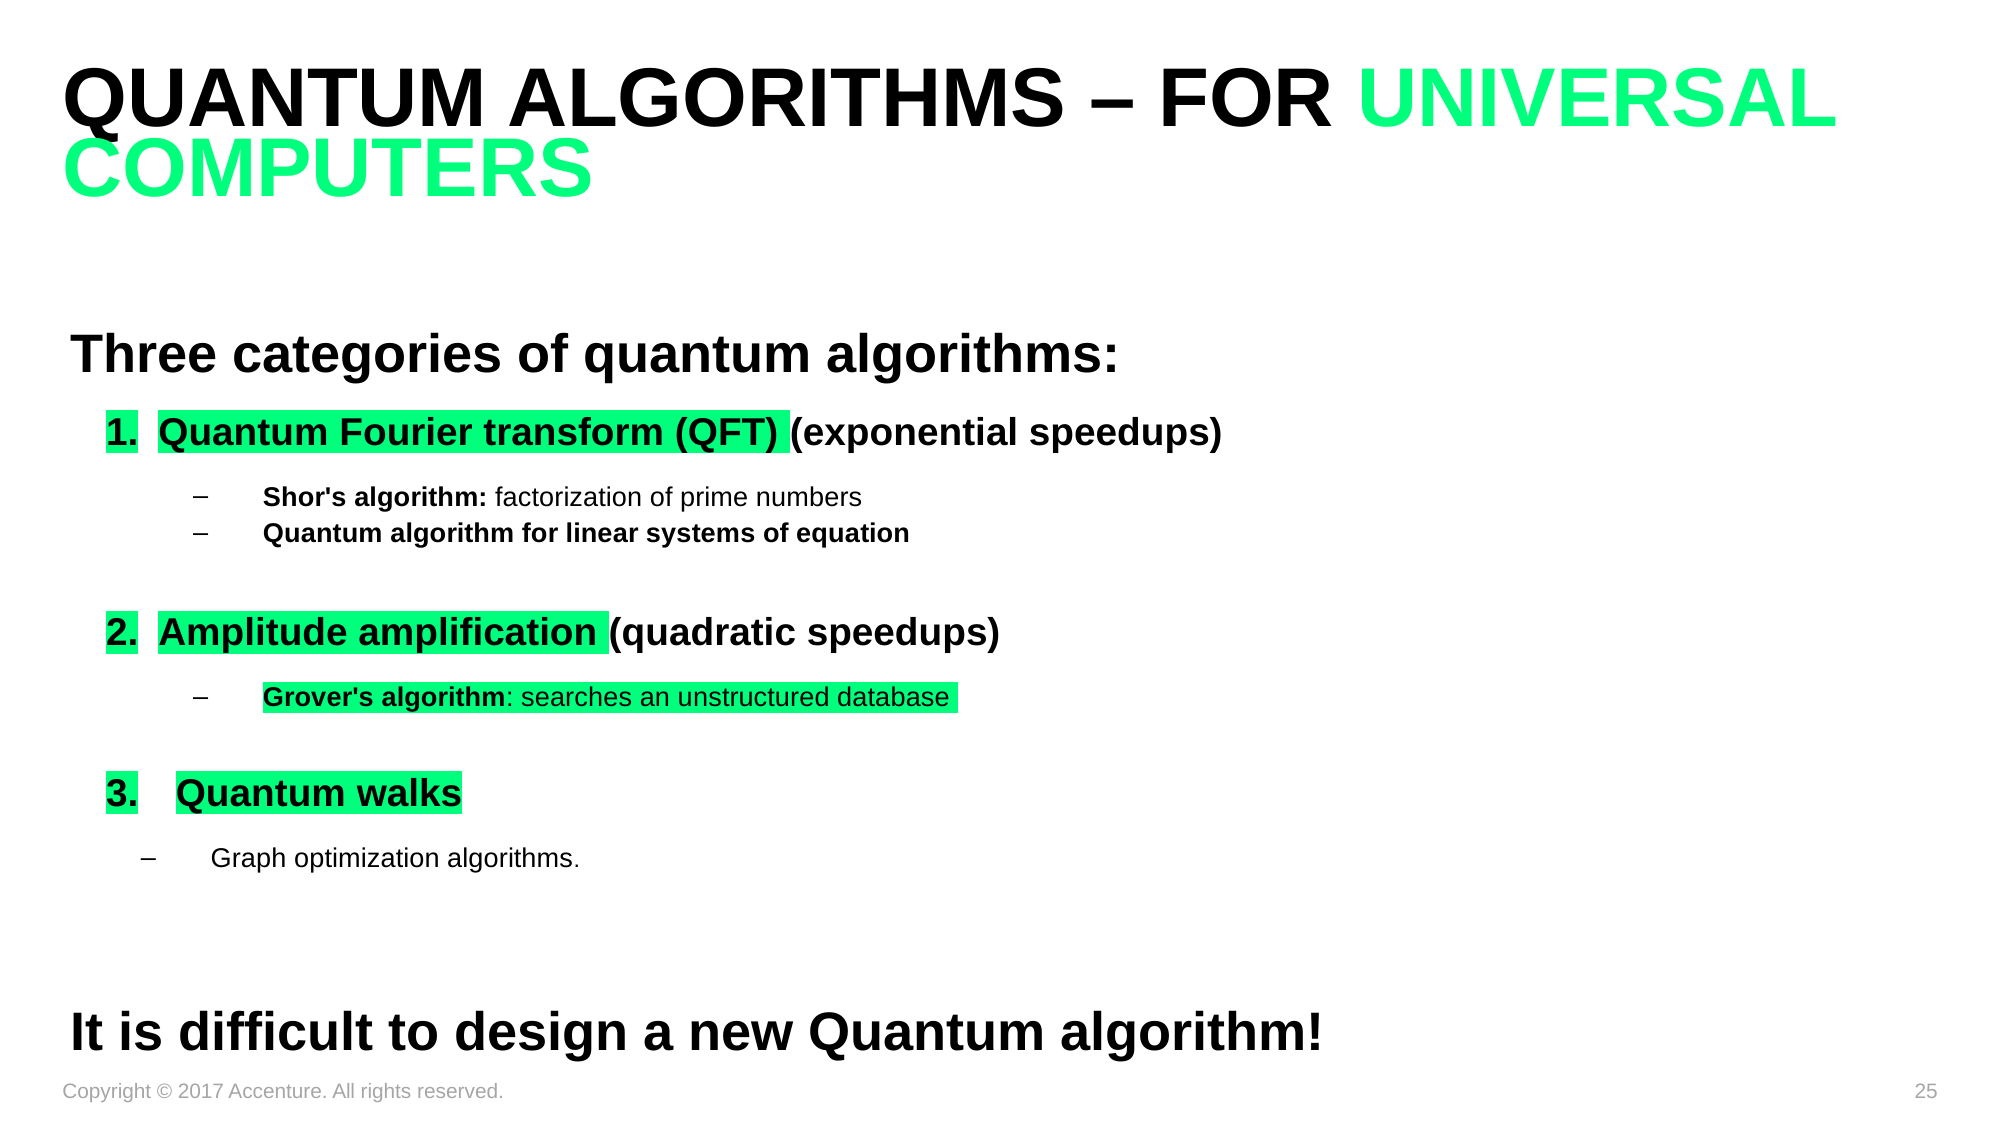

# Quantum Algorithms – for universal Computers

Three categories of quantum algorithms:
Quantum Fourier transform (QFT) (exponential speedups)
Shor's algorithm: factorization of prime numbers
Quantum algorithm for linear systems of equation

Amplitude amplification (quadratic speedups)
Grover's algorithm: searches an unstructured database

Quantum walks
Graph optimization algorithms.

It is difficult to design a new Quantum algorithm!

Copyright © 2017 Accenture. All rights reserved.
25